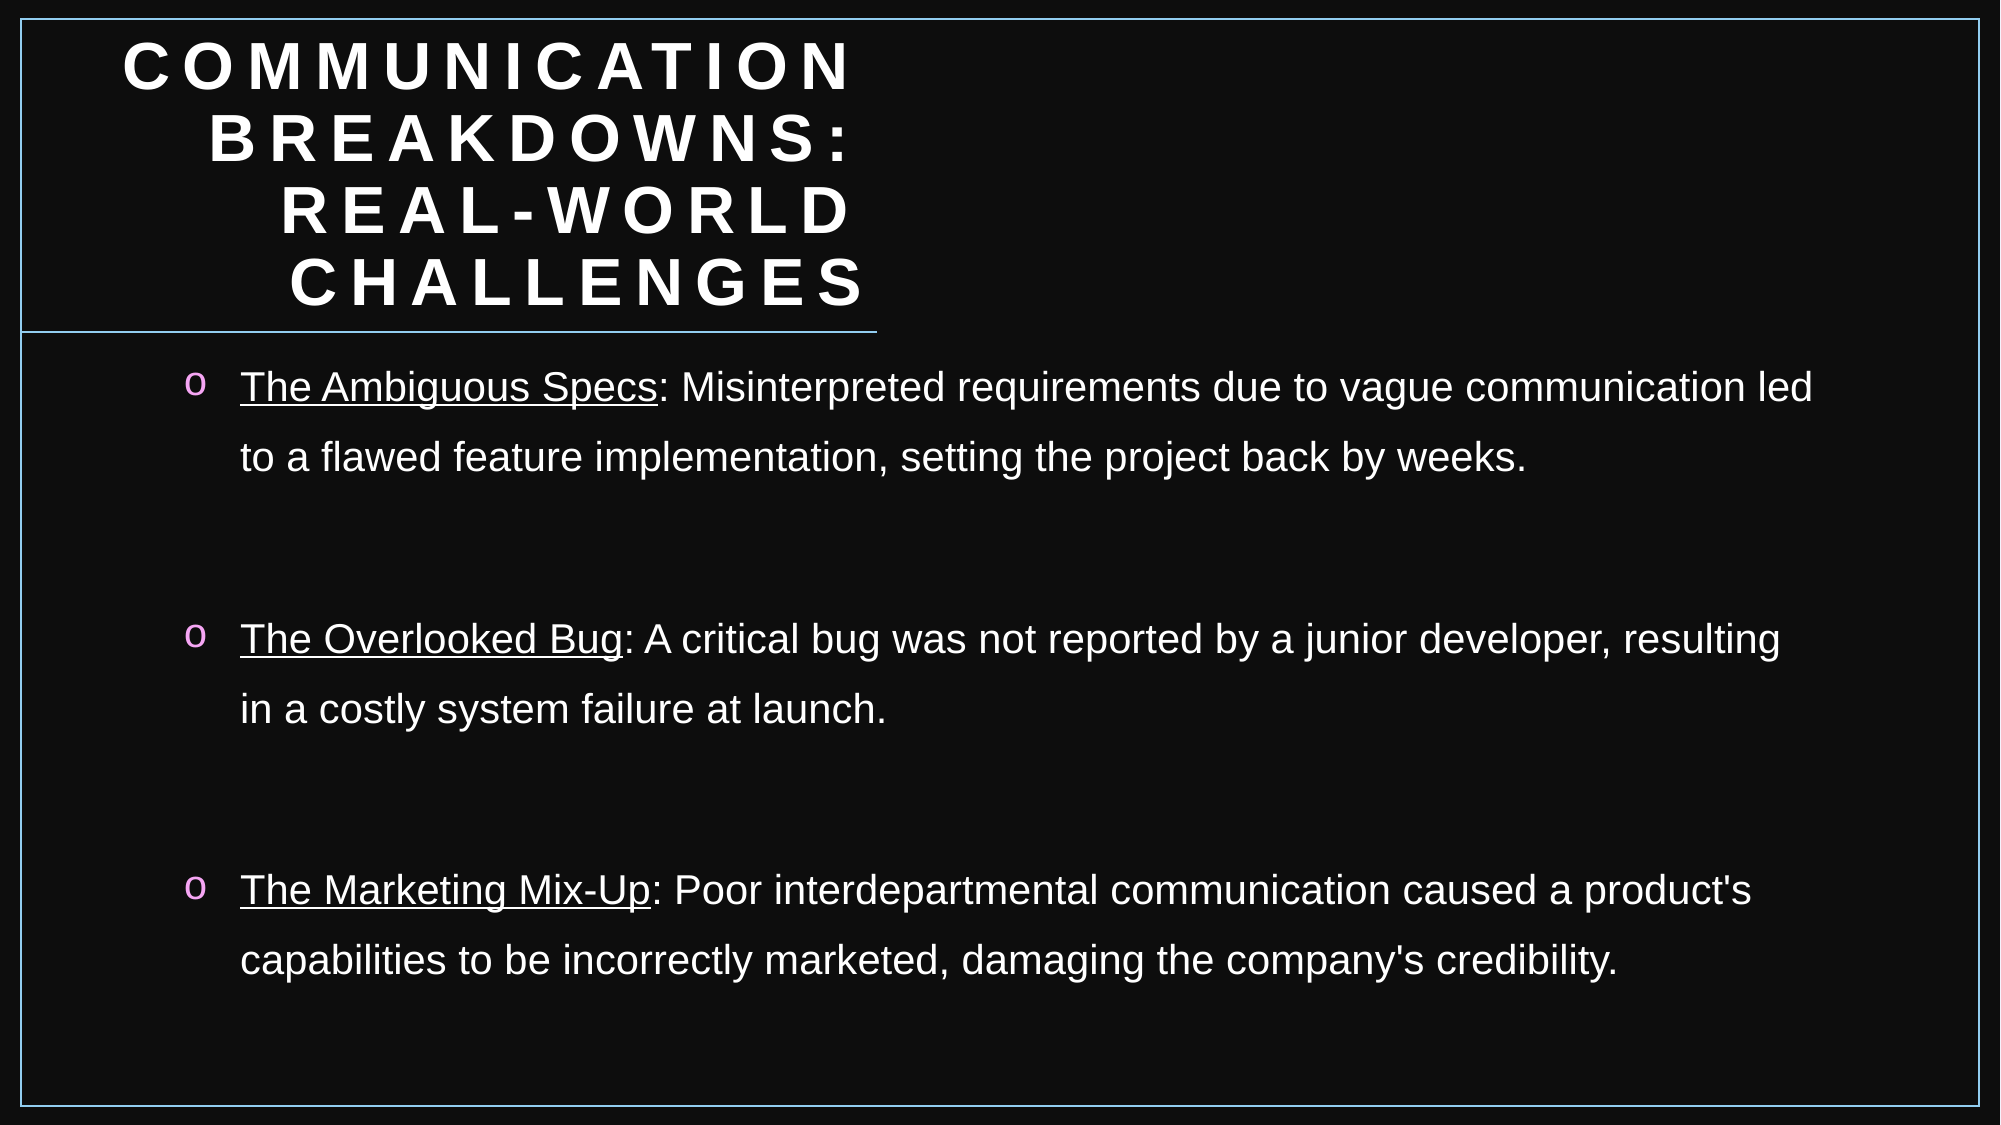

# Communication Breakdowns: Real-World Challenges

The Ambiguous Specs: Misinterpreted requirements due to vague communication led to a flawed feature implementation, setting the project back by weeks.

The Overlooked Bug: A critical bug was not reported by a junior developer, resulting in a costly system failure at launch.

The Marketing Mix-Up: Poor interdepartmental communication caused a product's capabilities to be incorrectly marketed, damaging the company's credibility.